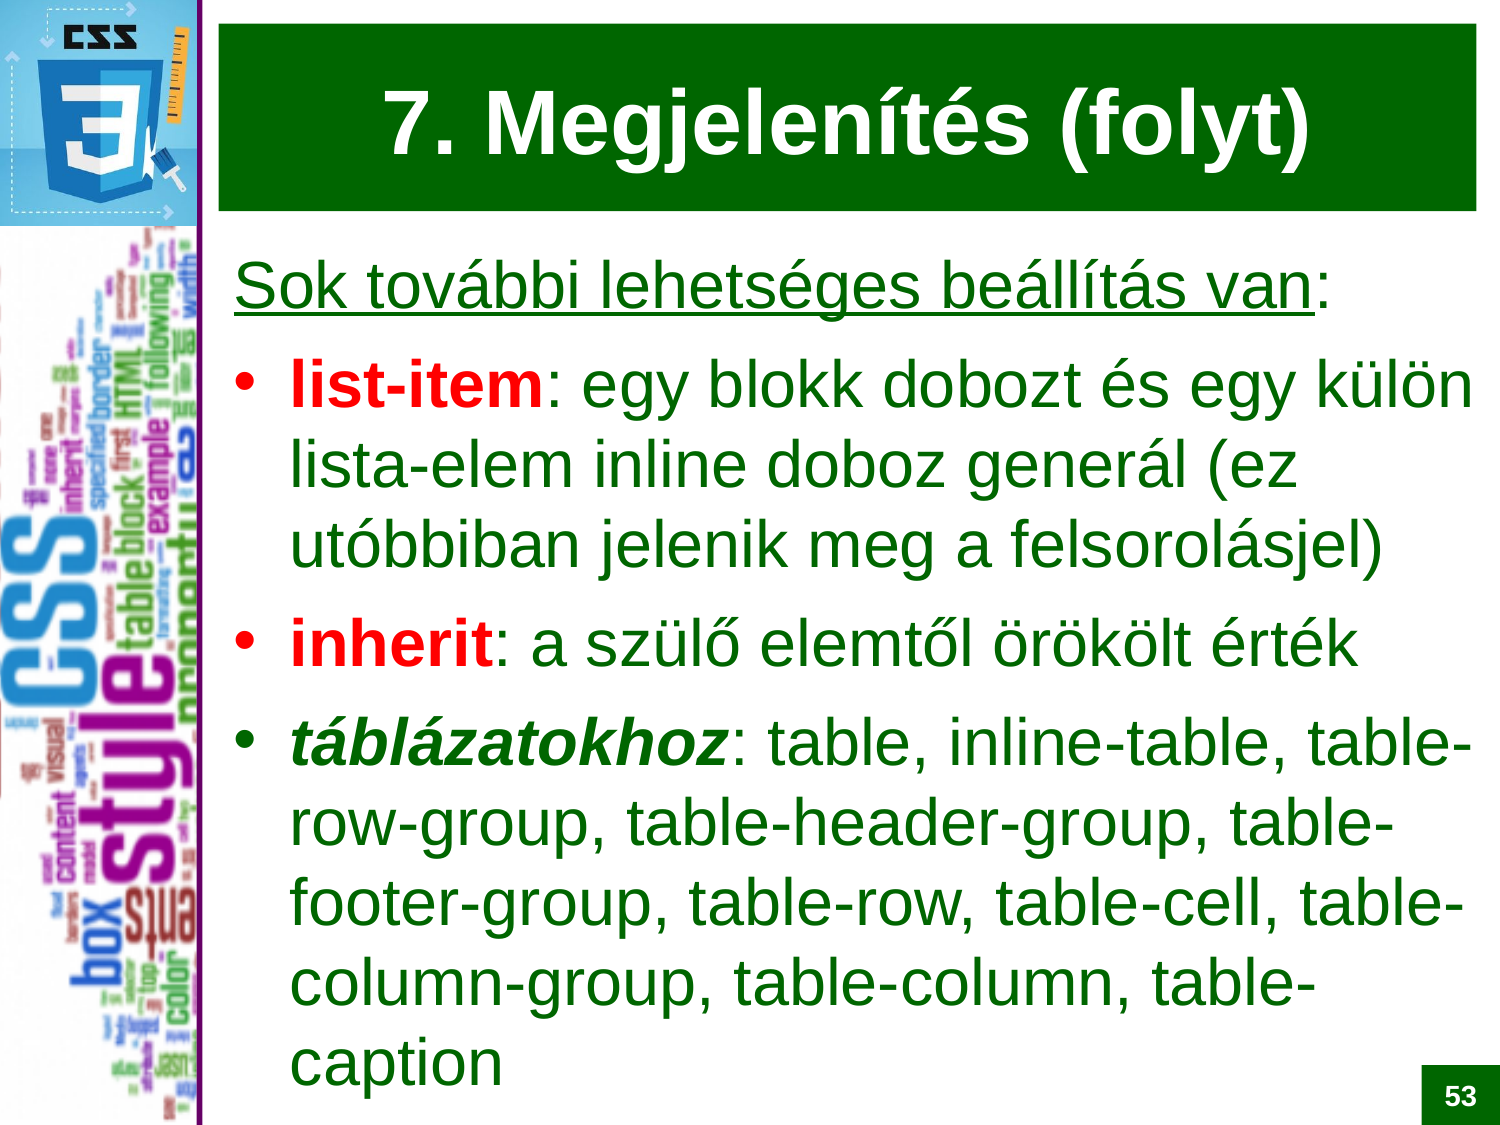

# 7. Megjelenítés (folyt)
Sok további lehetséges beállítás van:
list-item: egy blokk dobozt és egy külön lista-elem inline doboz generál (ez utóbbiban jelenik meg a felsorolásjel)
inherit: a szülő elemtől örökölt érték
táblázatokhoz: table, inline-table, table-row-group, table-header-group, table-footer-group, table-row, table-cell, table-column-group, table-column, table-caption
53